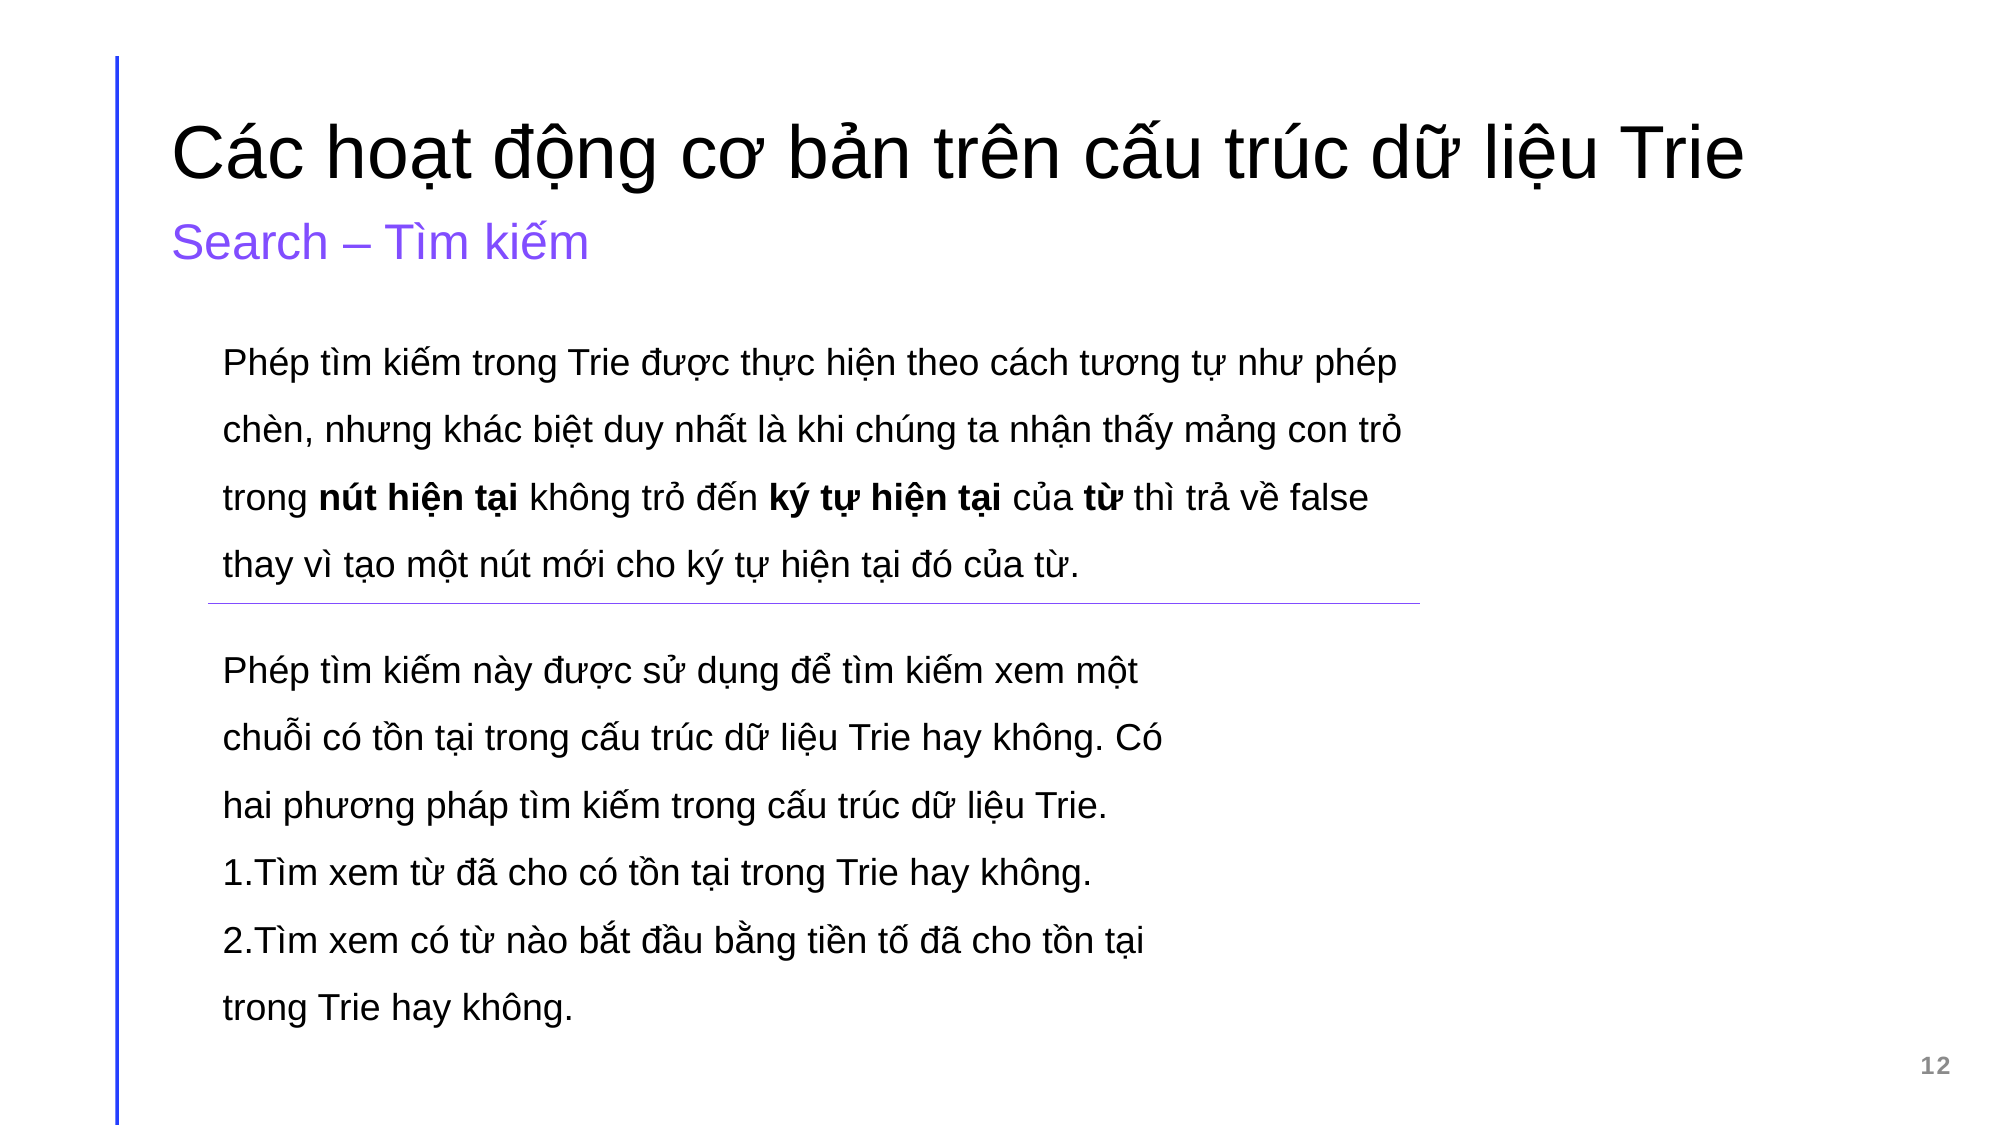

Các hoạt động cơ bản trên cấu trúc dữ liệu Trie
Search – Tìm kiếm
Phép tìm kiếm trong Trie được thực hiện theo cách tương tự như phép chèn, nhưng khác biệt duy nhất là khi chúng ta nhận thấy mảng con trỏ trong nút hiện tại không trỏ đến ký tự hiện tại của từ thì trả về false thay vì tạo một nút mới cho ký tự hiện tại đó của từ.
Phép tìm kiếm này được sử dụng để tìm kiếm xem một chuỗi có tồn tại trong cấu trúc dữ liệu Trie hay không. Có hai phương pháp tìm kiếm trong cấu trúc dữ liệu Trie.
Tìm xem từ đã cho có tồn tại trong Trie hay không.
Tìm xem có từ nào bắt đầu bằng tiền tố đã cho tồn tại trong Trie hay không.
12